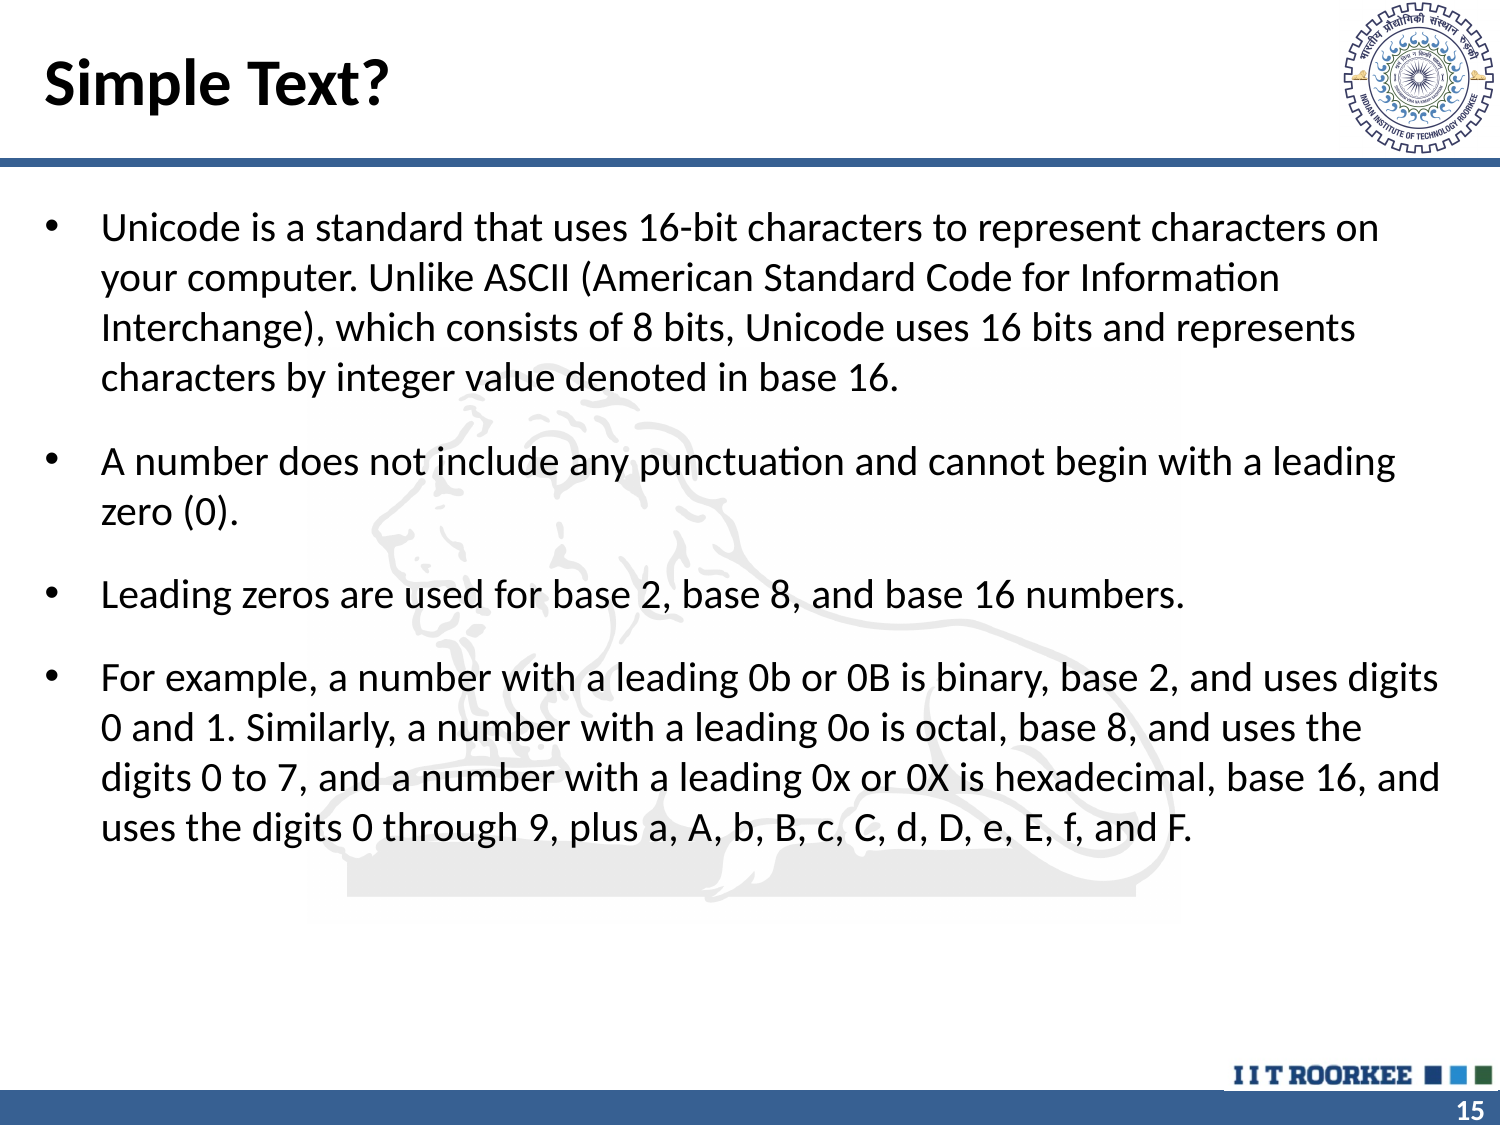

# Simple Text?
Unicode is a standard that uses 16-bit characters to represent characters on your computer. Unlike ASCII (American Standard Code for Information Interchange), which consists of 8 bits, Unicode uses 16 bits and represents characters by integer value denoted in base 16.
A number does not include any punctuation and cannot begin with a leading zero (0).
Leading zeros are used for base 2, base 8, and base 16 numbers.
For example, a number with a leading 0b or 0B is binary, base 2, and uses digits 0 and 1. Similarly, a number with a leading 0o is octal, base 8, and uses the digits 0 to 7, and a number with a leading 0x or 0X is hexadecimal, base 16, and uses the digits 0 through 9, plus a, A, b, B, c, C, d, D, e, E, f, and F.